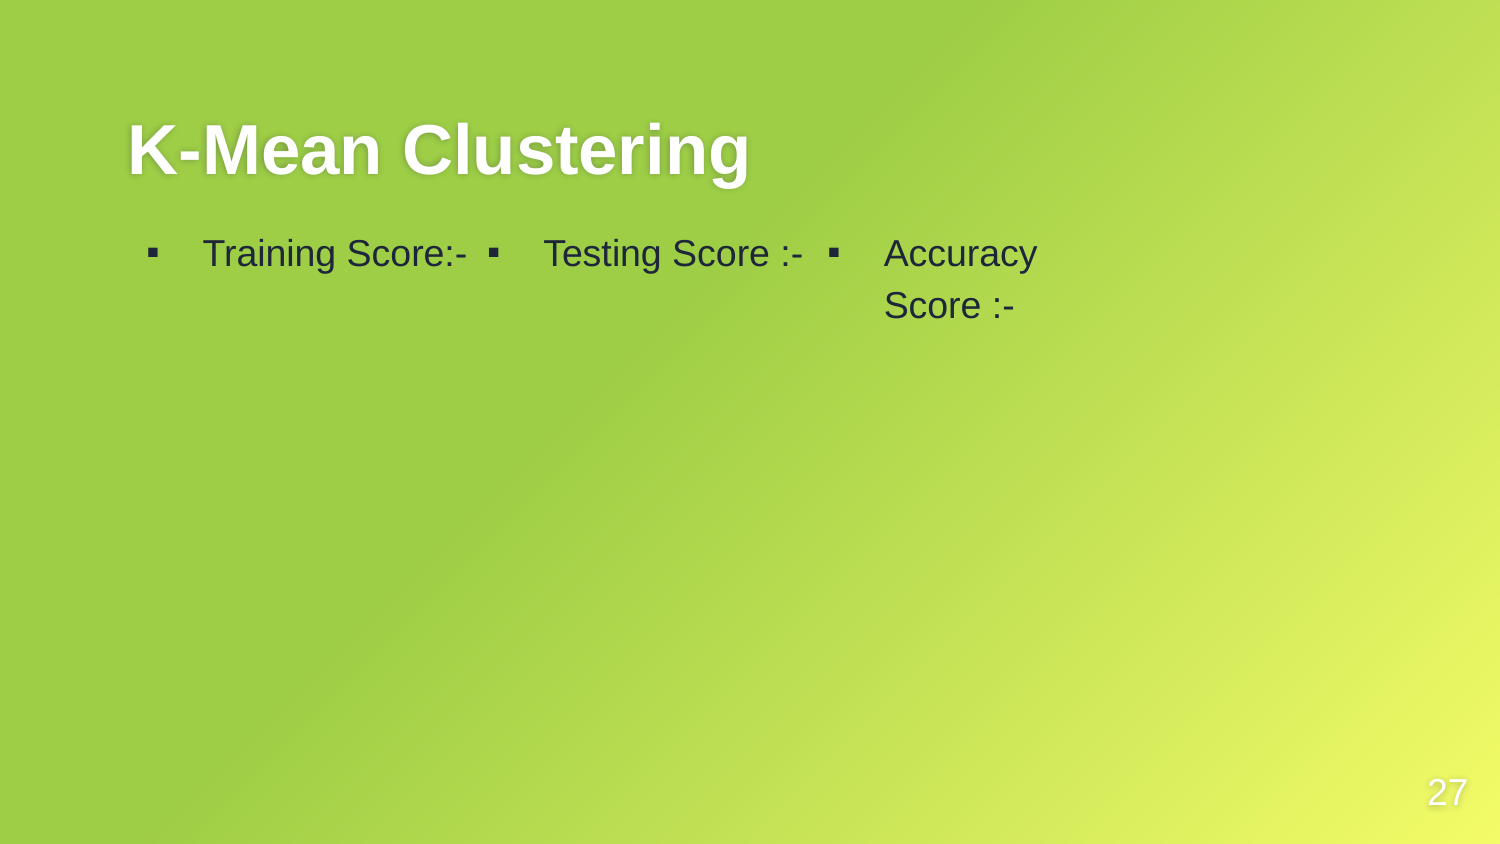

# K-Mean Clustering
Training Score:-
Testing Score :-
Accuracy Score :-
27